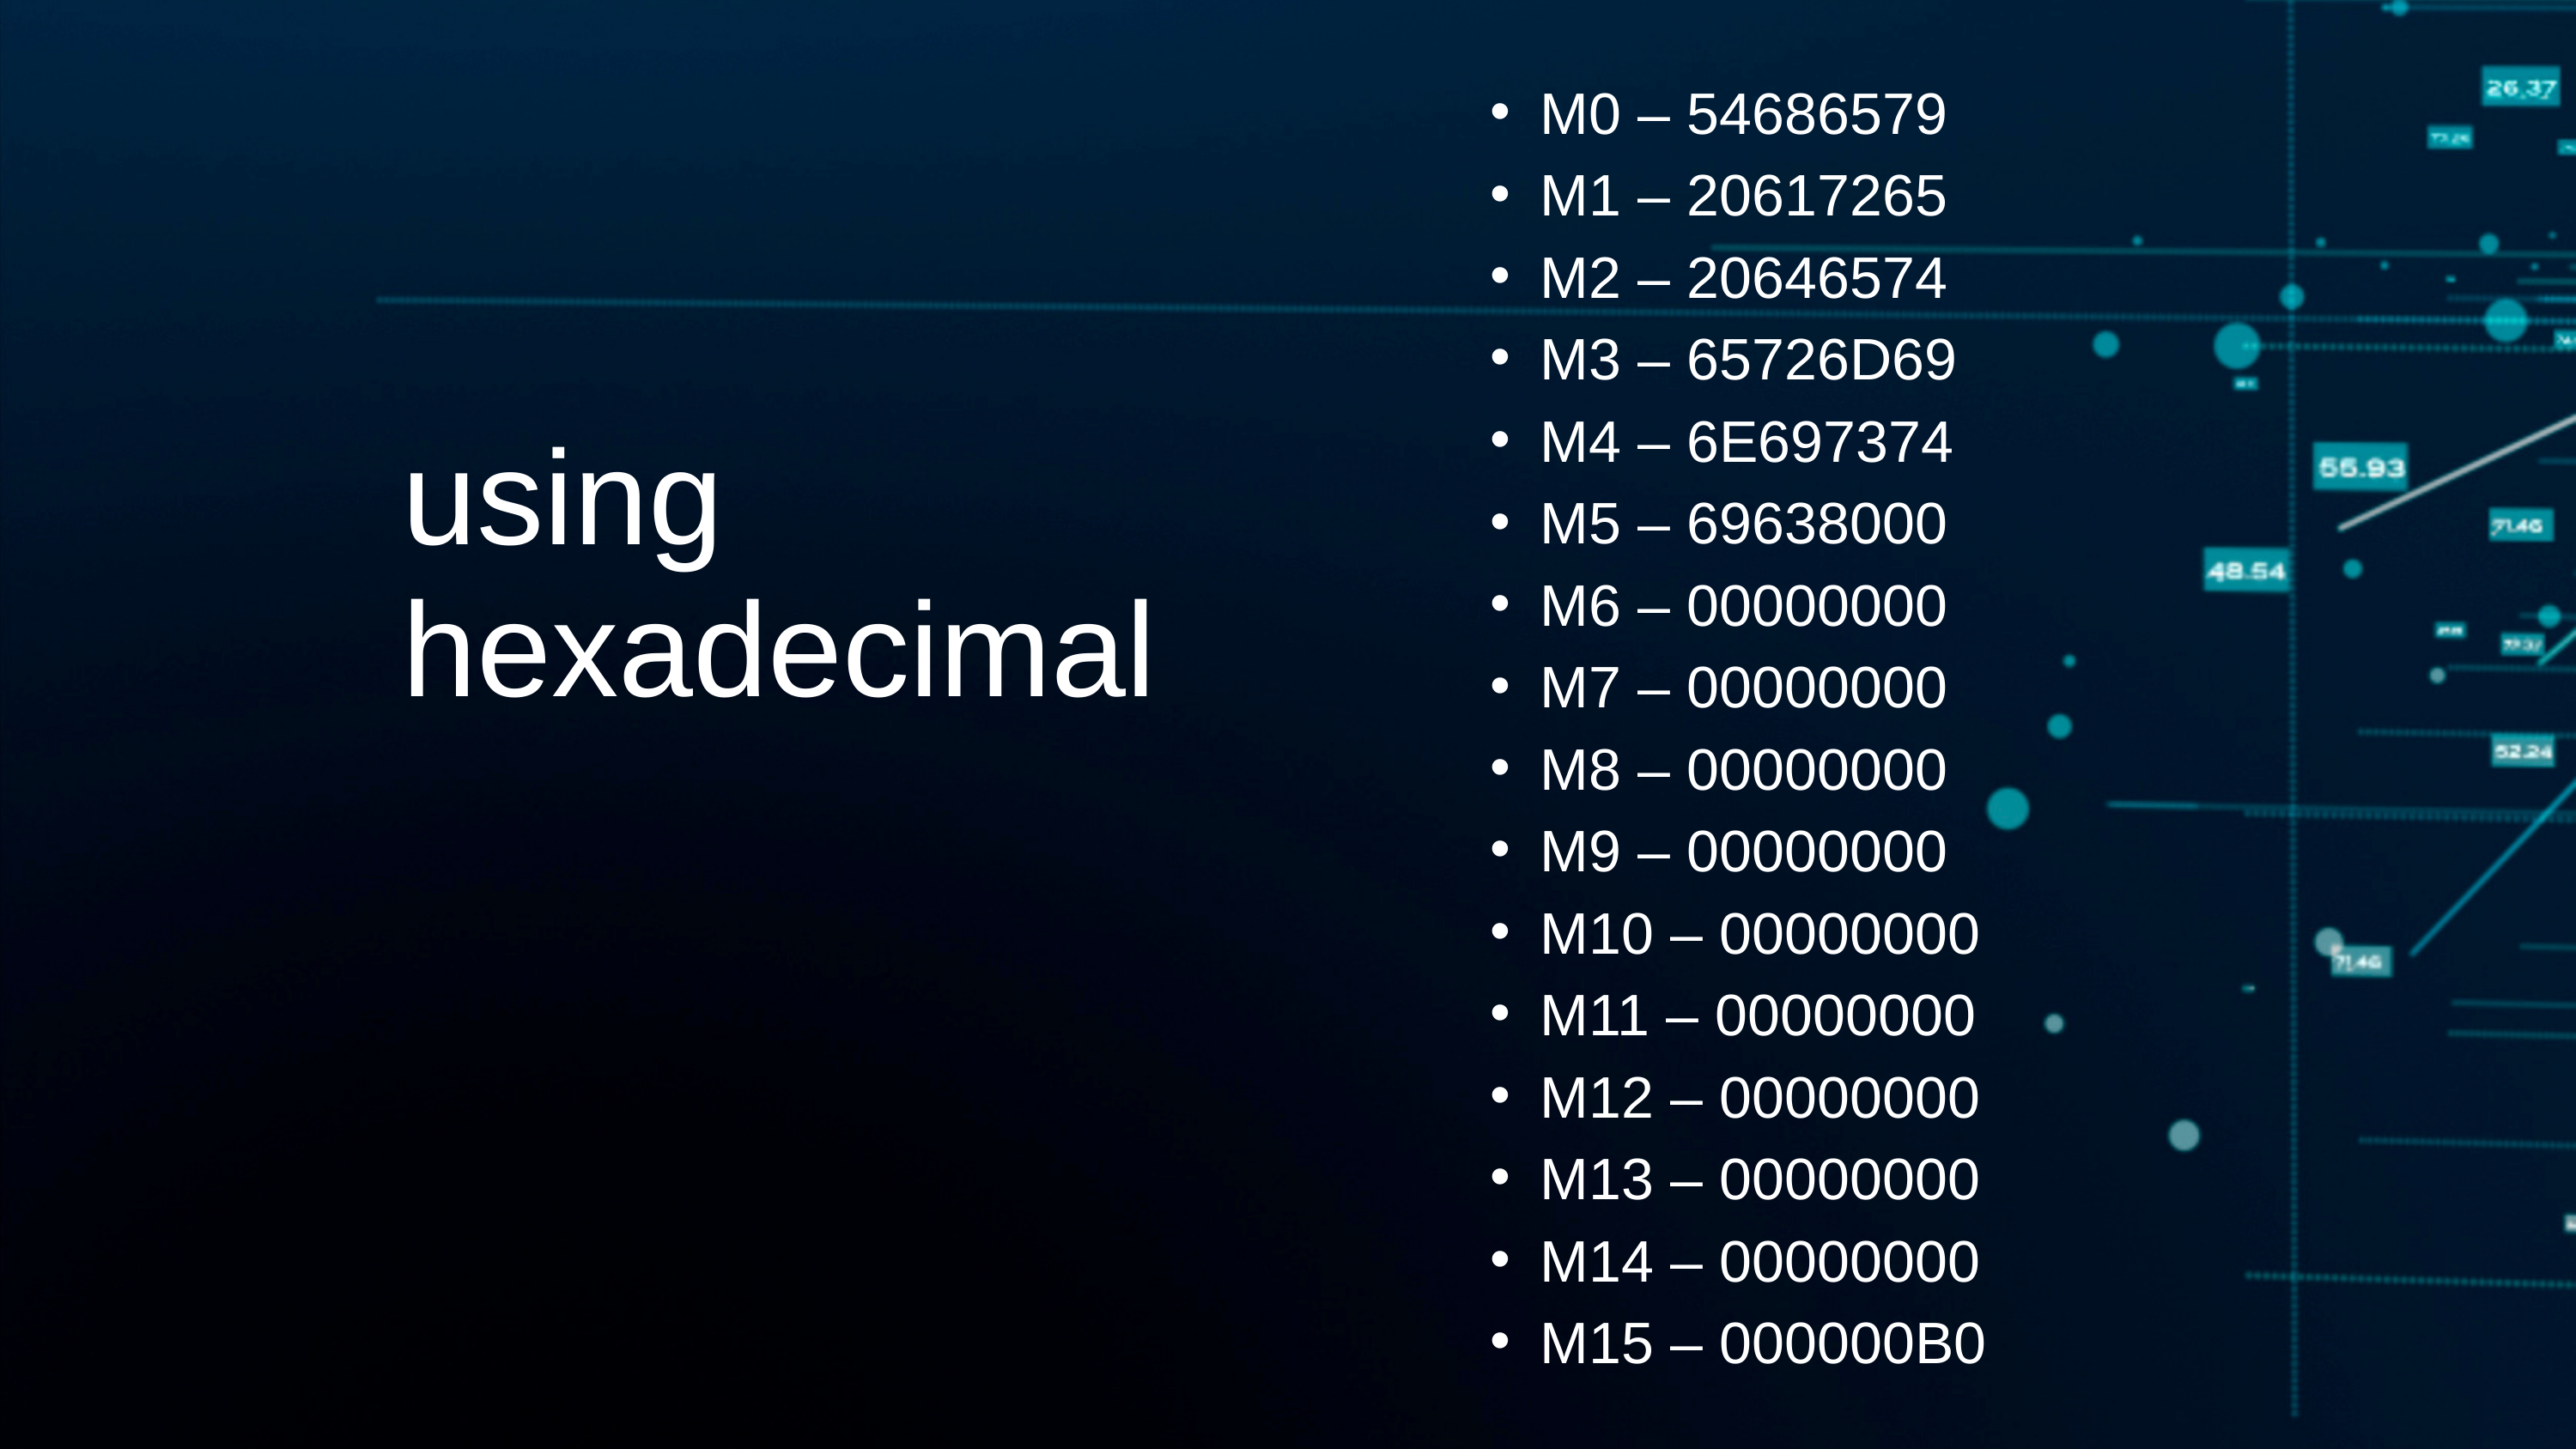

M0 – 54686579
M1 – 20617265
M2 – 20646574
M3 – 65726D69
M4 – 6E697374
M5 – 69638000
M6 – 00000000
M7 – 00000000
M8 – 00000000
M9 – 00000000
M10 – 00000000
M11 – 00000000
M12 – 00000000
M13 – 00000000
M14 – 00000000
M15 – 000000B0
using hexadecimal